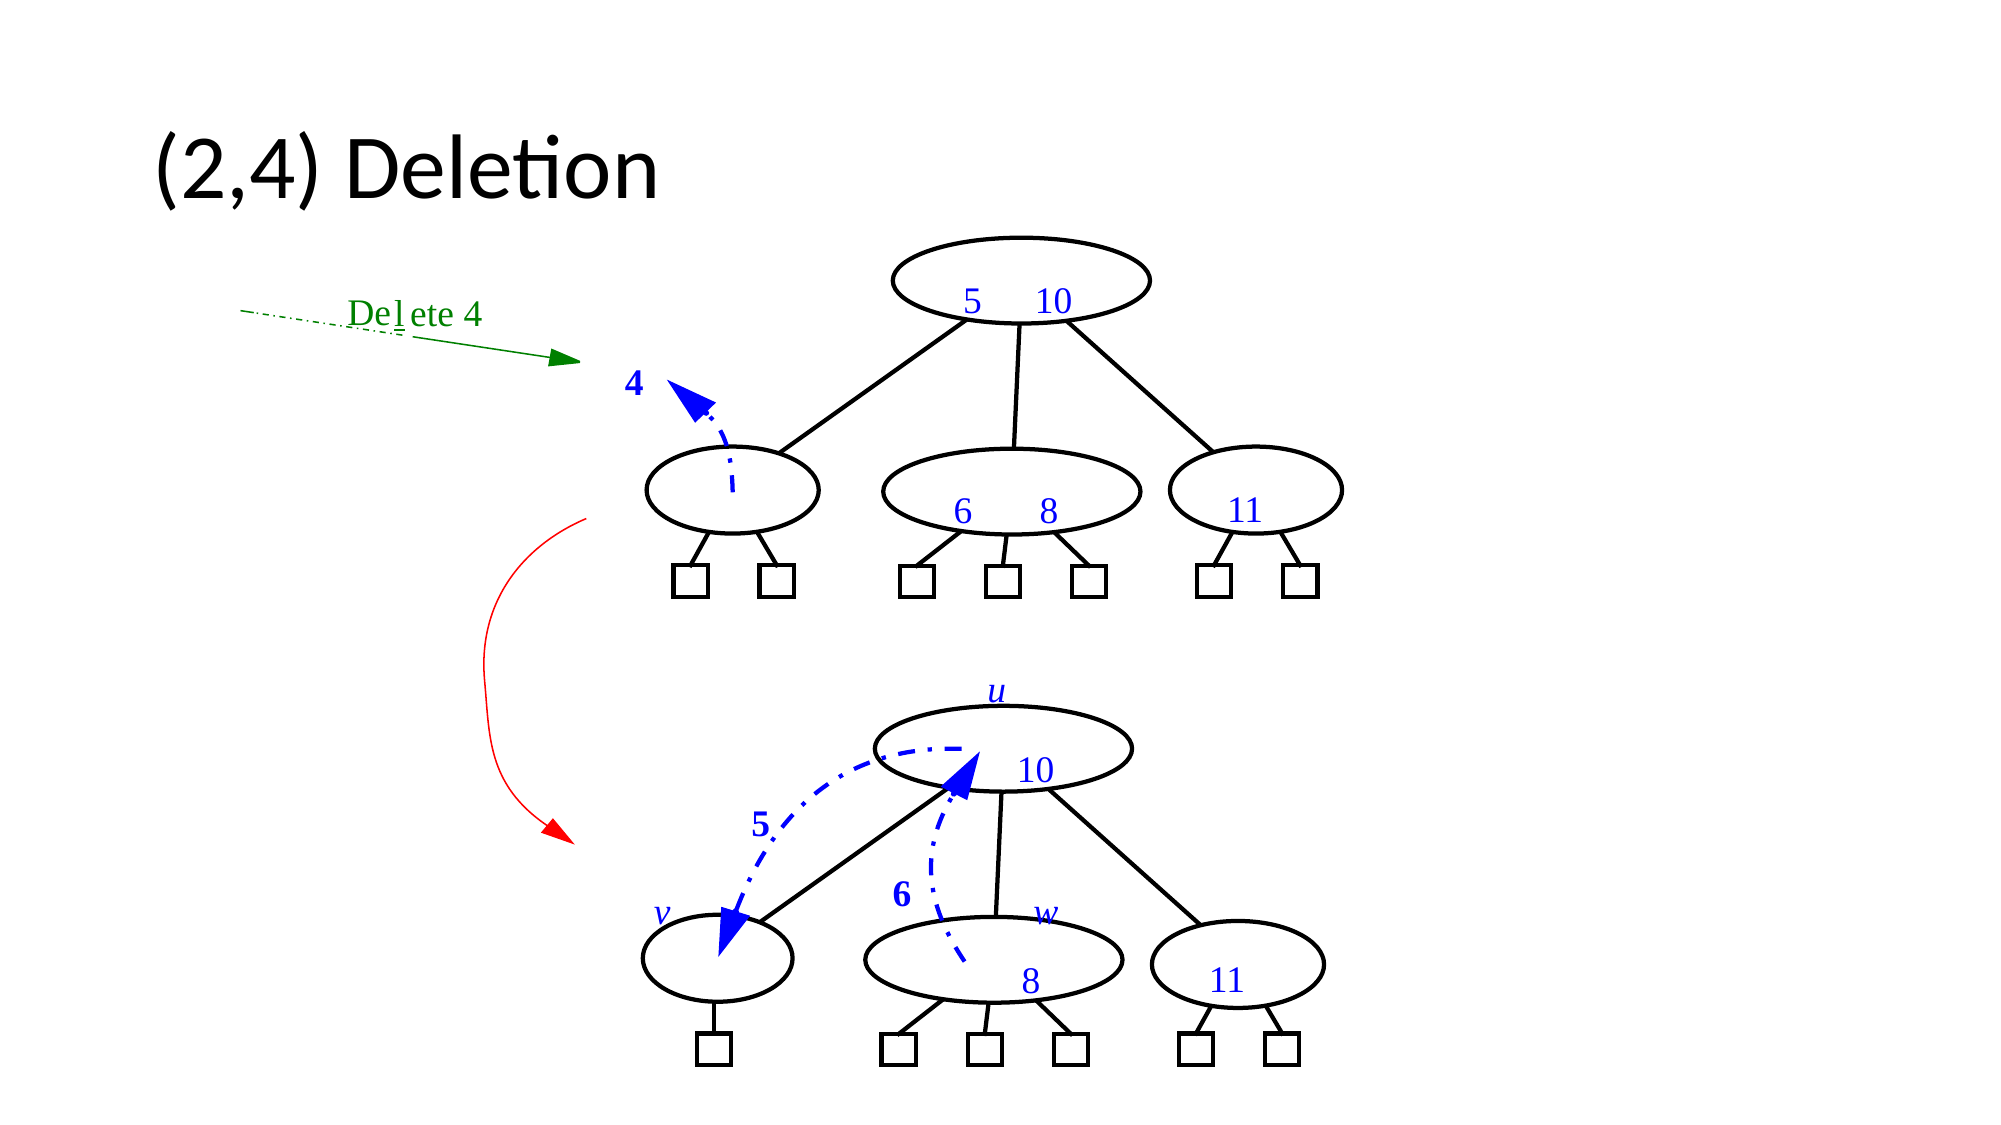

# (2,4) Deletion

5
10

De
l
ete 4

4

11
6
8

u

10

5

6
v
w

11
8